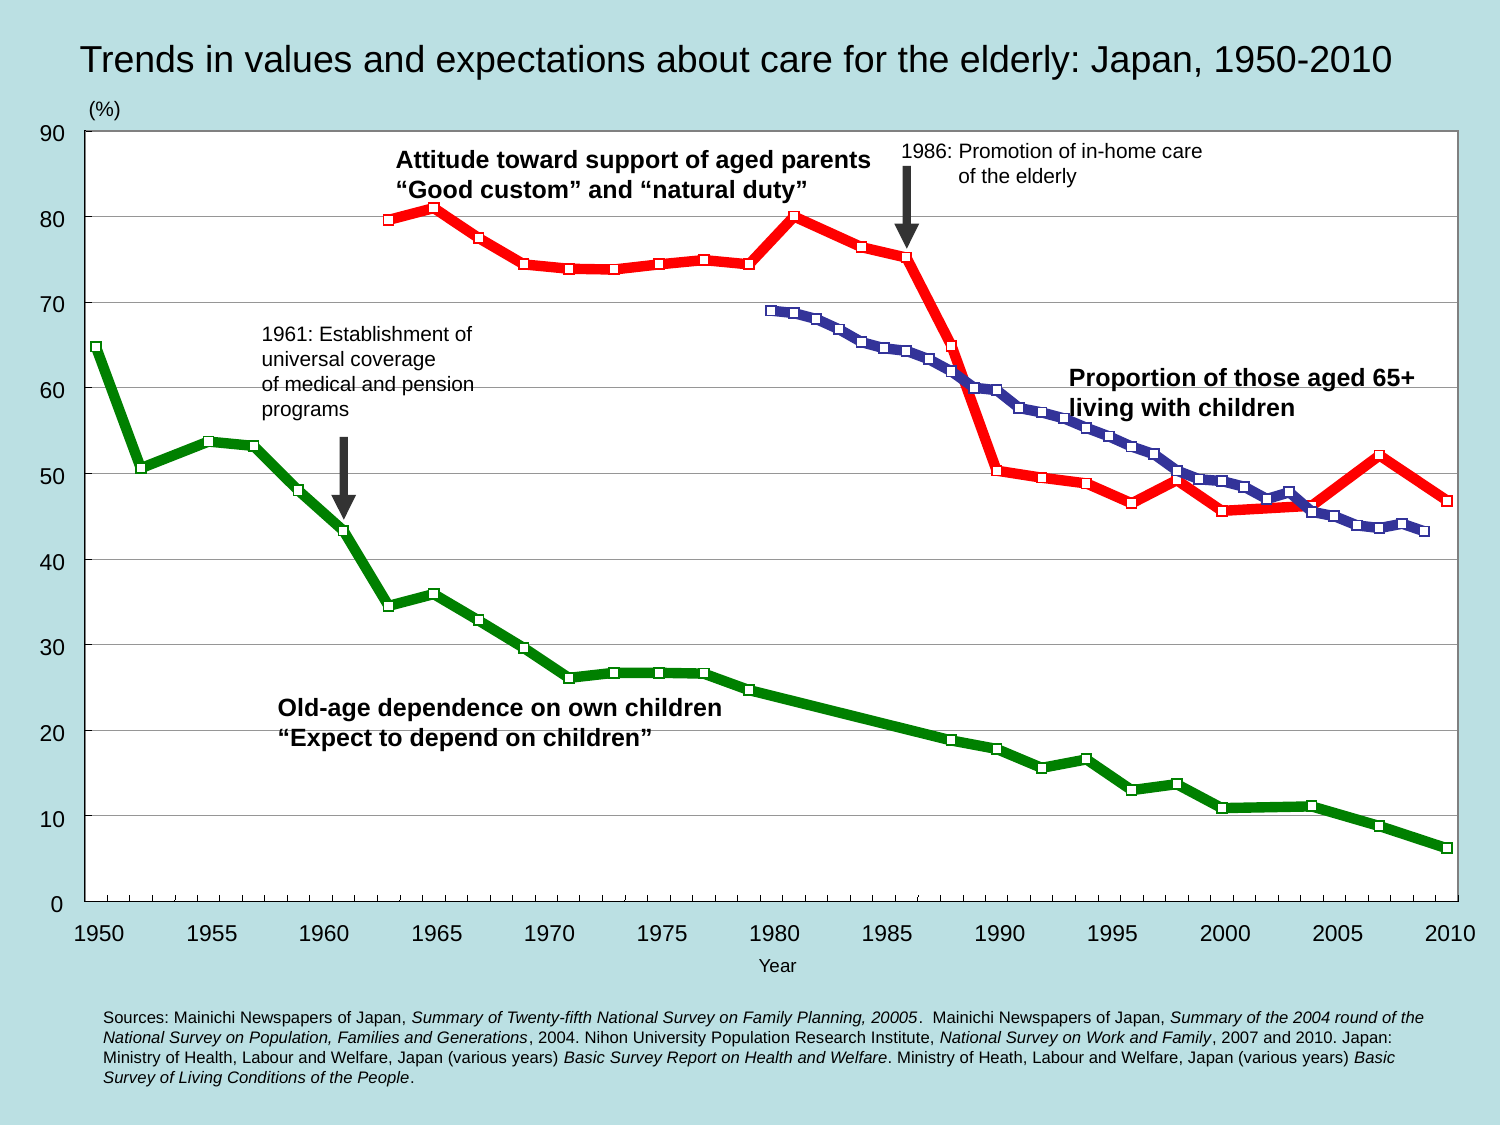

Trends in values and expectations about care for the elderly: Japan, 1950-2010

(%)
90

1986: Promotion of in-home care
          of the elderly
Attitude toward support of aged parents
“Good custom” and “natural duty”

80

70

1961: Establishment of universal coverage
of medical and pension programs

Proportion of those aged 65+
living with children
60

50

40

30

Old-age dependence on own children
“Expect to depend on children”
20

10

0

1950
1955
1960
1965
1970
1975
1980
1985
1990
1995
2000
2005
2010
Year
Sources: Mainichi Newspapers of Japan, Summary of Twenty-fifth National Survey on Family Planning, 20005.  Mainichi Newspapers of Japan, Summary of the 2004 round of the National Survey on Population, Families and Generations, 2004. Nihon University Population Research Institute, National Survey on Work and Family, 2007 and 2010. Japan: Ministry of Health, Labour and Welfare, Japan (various years) Basic Survey Report on Health and Welfare. Ministry of Heath, Labour and Welfare, Japan (various years) Basic Survey of Living Conditions of the People.